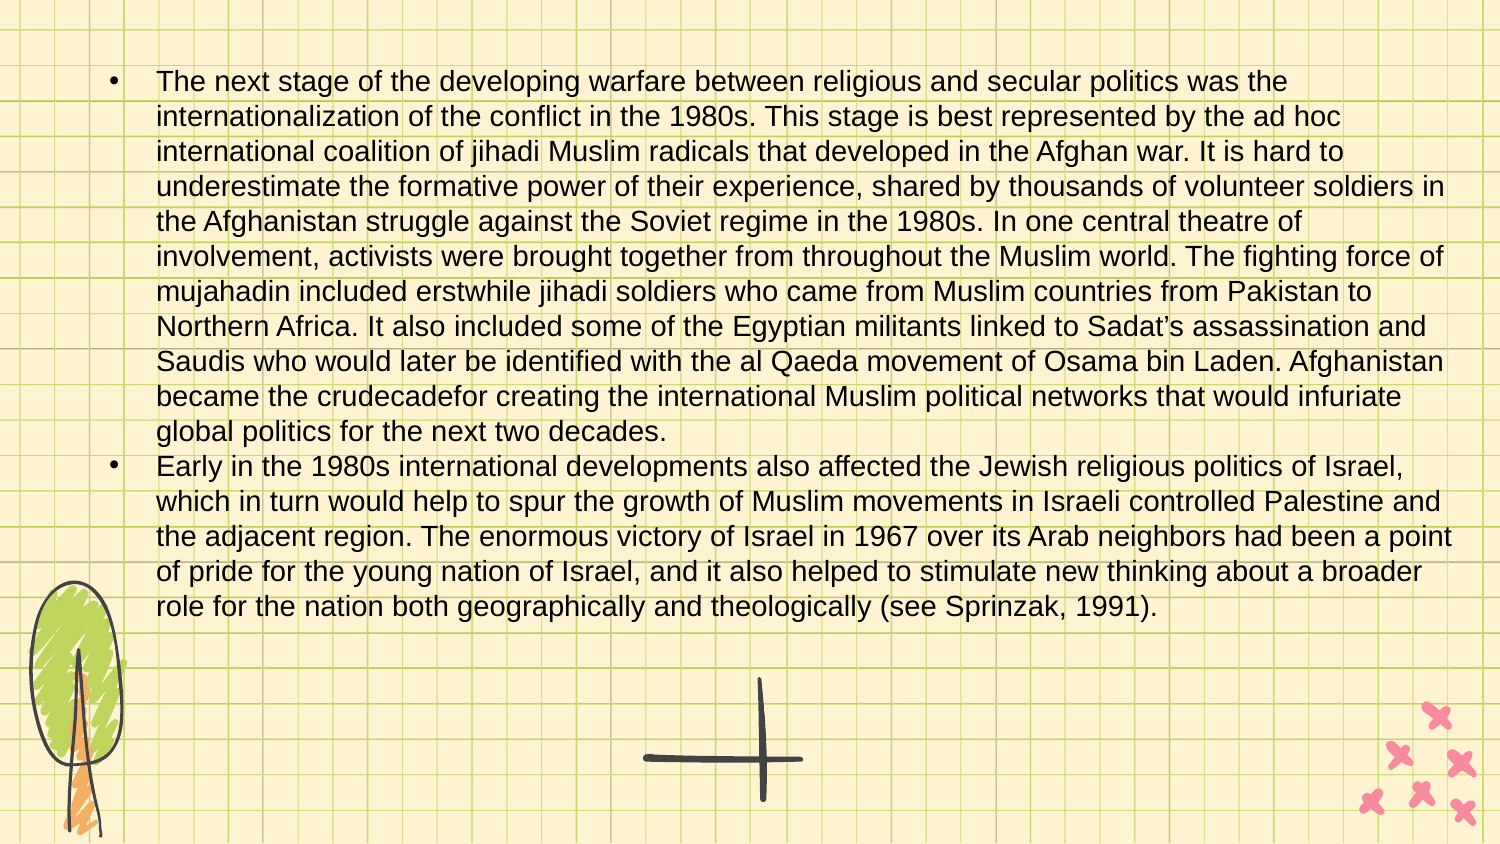

The next stage of the developing warfare between religious and secular politics was the internationalization of the conflict in the 1980s. This stage is best represented by the ad hoc international coalition of jihadi Muslim radicals that developed in the Afghan war. It is hard to underestimate the formative power of their experience, shared by thousands of volunteer soldiers in the Afghanistan struggle against the Soviet regime in the 1980s. In one central theatre of involvement, activists were brought together from throughout the Muslim world. The fighting force of mujahadin included erstwhile jihadi soldiers who came from Muslim countries from Pakistan to Northern Africa. It also included some of the Egyptian militants linked to Sadat’s assassination and Saudis who would later be identified with the al Qaeda movement of Osama bin Laden. Afghanistan became the crudecadefor creating the international Muslim political networks that would infuriate global politics for the next two decades.
Early in the 1980s international developments also affected the Jewish religious politics of Israel, which in turn would help to spur the growth of Muslim movements in Israeli controlled Palestine and the adjacent region. The enormous victory of Israel in 1967 over its Arab neighbors had been a point of pride for the young nation of Israel, and it also helped to stimulate new thinking about a broader role for the nation both geographically and theologically (see Sprinzak, 1991).